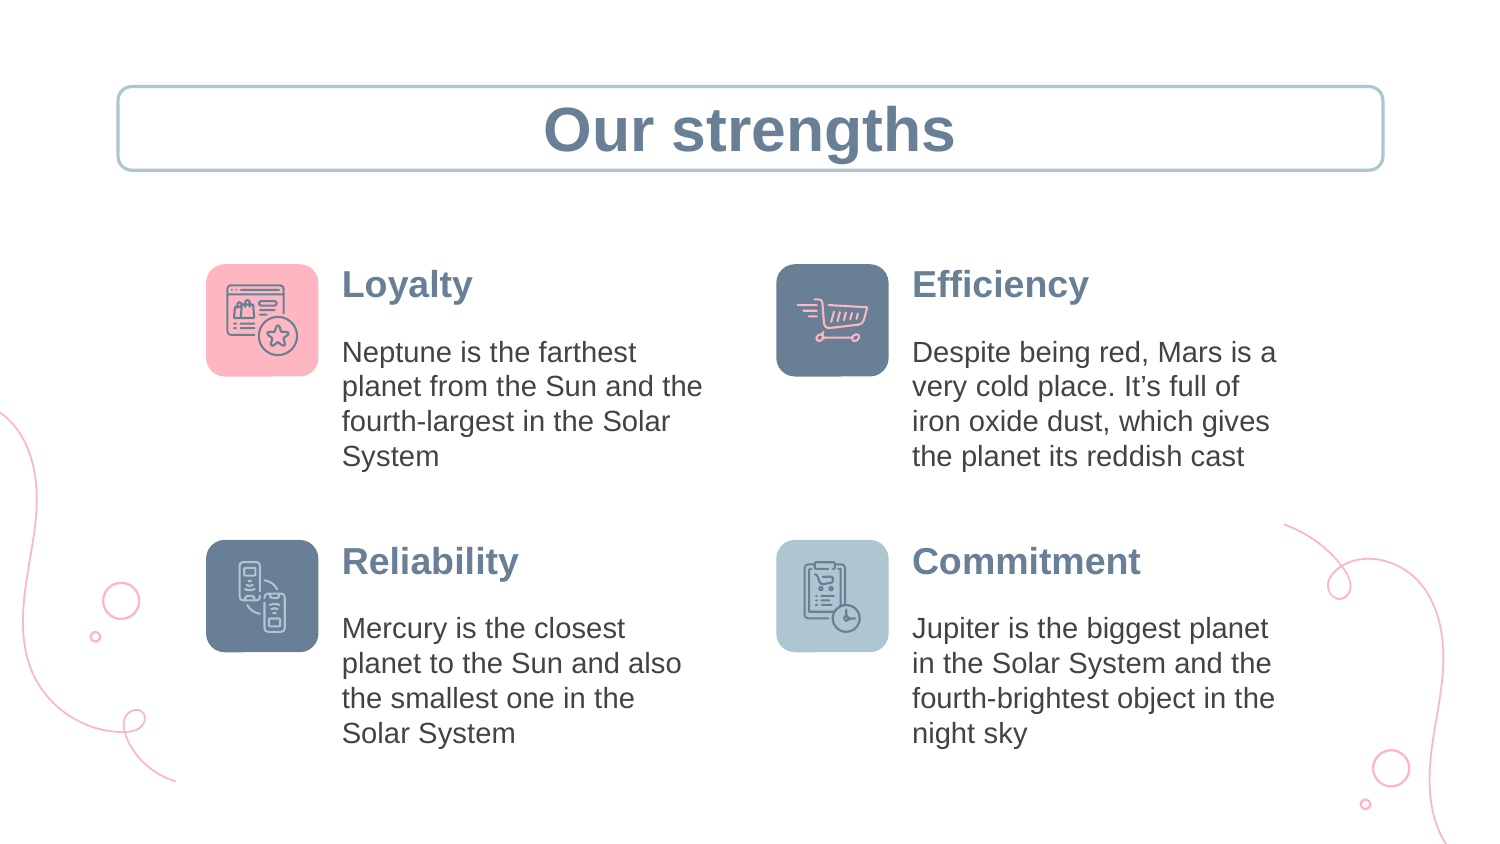

# Our strengths
Loyalty
Efficiency

Neptune is the farthest planet from the Sun and the fourth-largest in the Solar System
Despite being red, Mars is a very cold place. It’s full of iron oxide dust, which gives the planet its reddish cast
Reliability
Commitment

Mercury is the closest planet to the Sun and also the smallest one in the Solar System
Jupiter is the biggest planet in the Solar System and the fourth-brightest object in the night sky